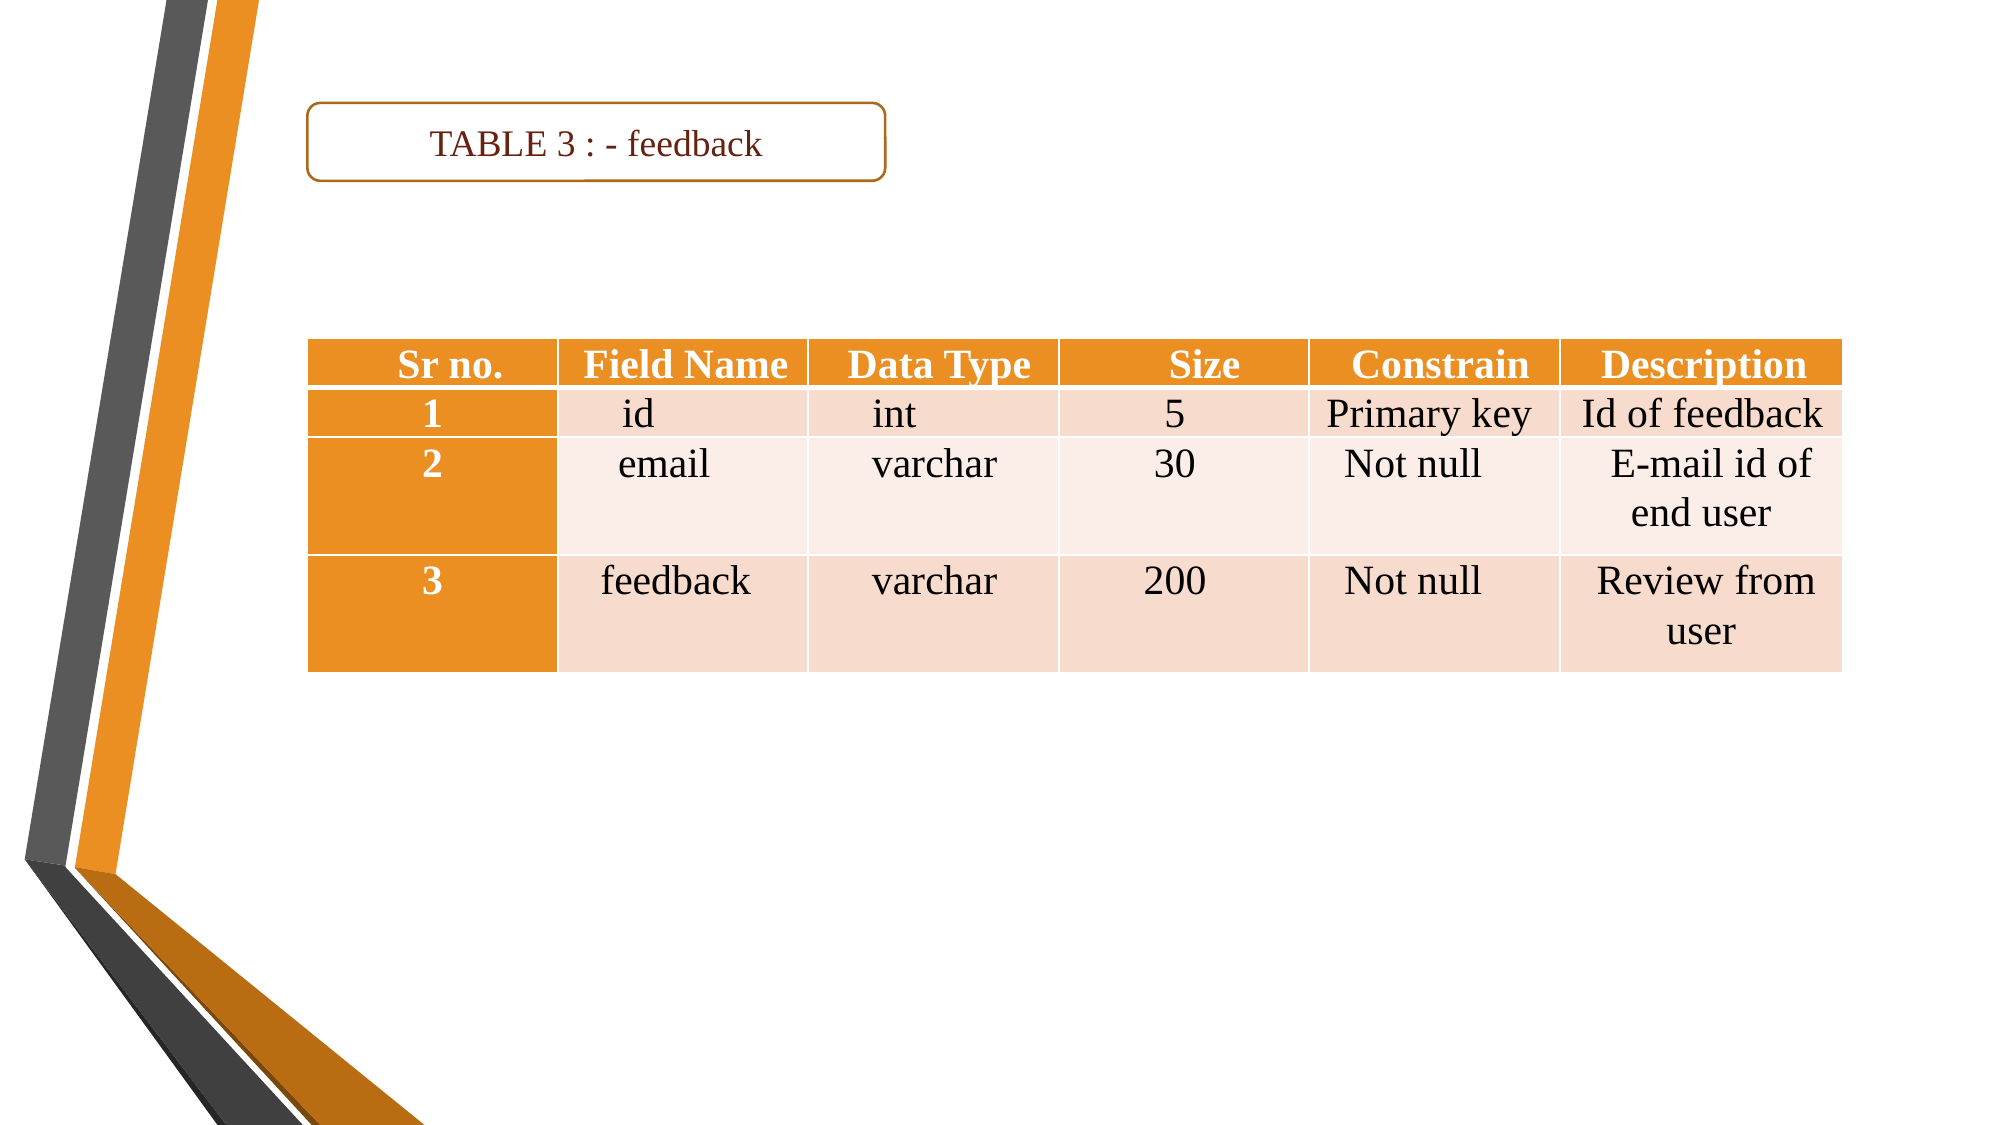

TABLE 3 : - feedback
| Sr no. | Field Name | Data Type | Size | Constrain | Description |
| --- | --- | --- | --- | --- | --- |
| 1 | id | int | 5 | Primary key | Id of feedback |
| 2 | email | varchar | 30 | Not null | E-mail id of end user |
| 3 | feedback | varchar | 200 | Not null | Review from user |